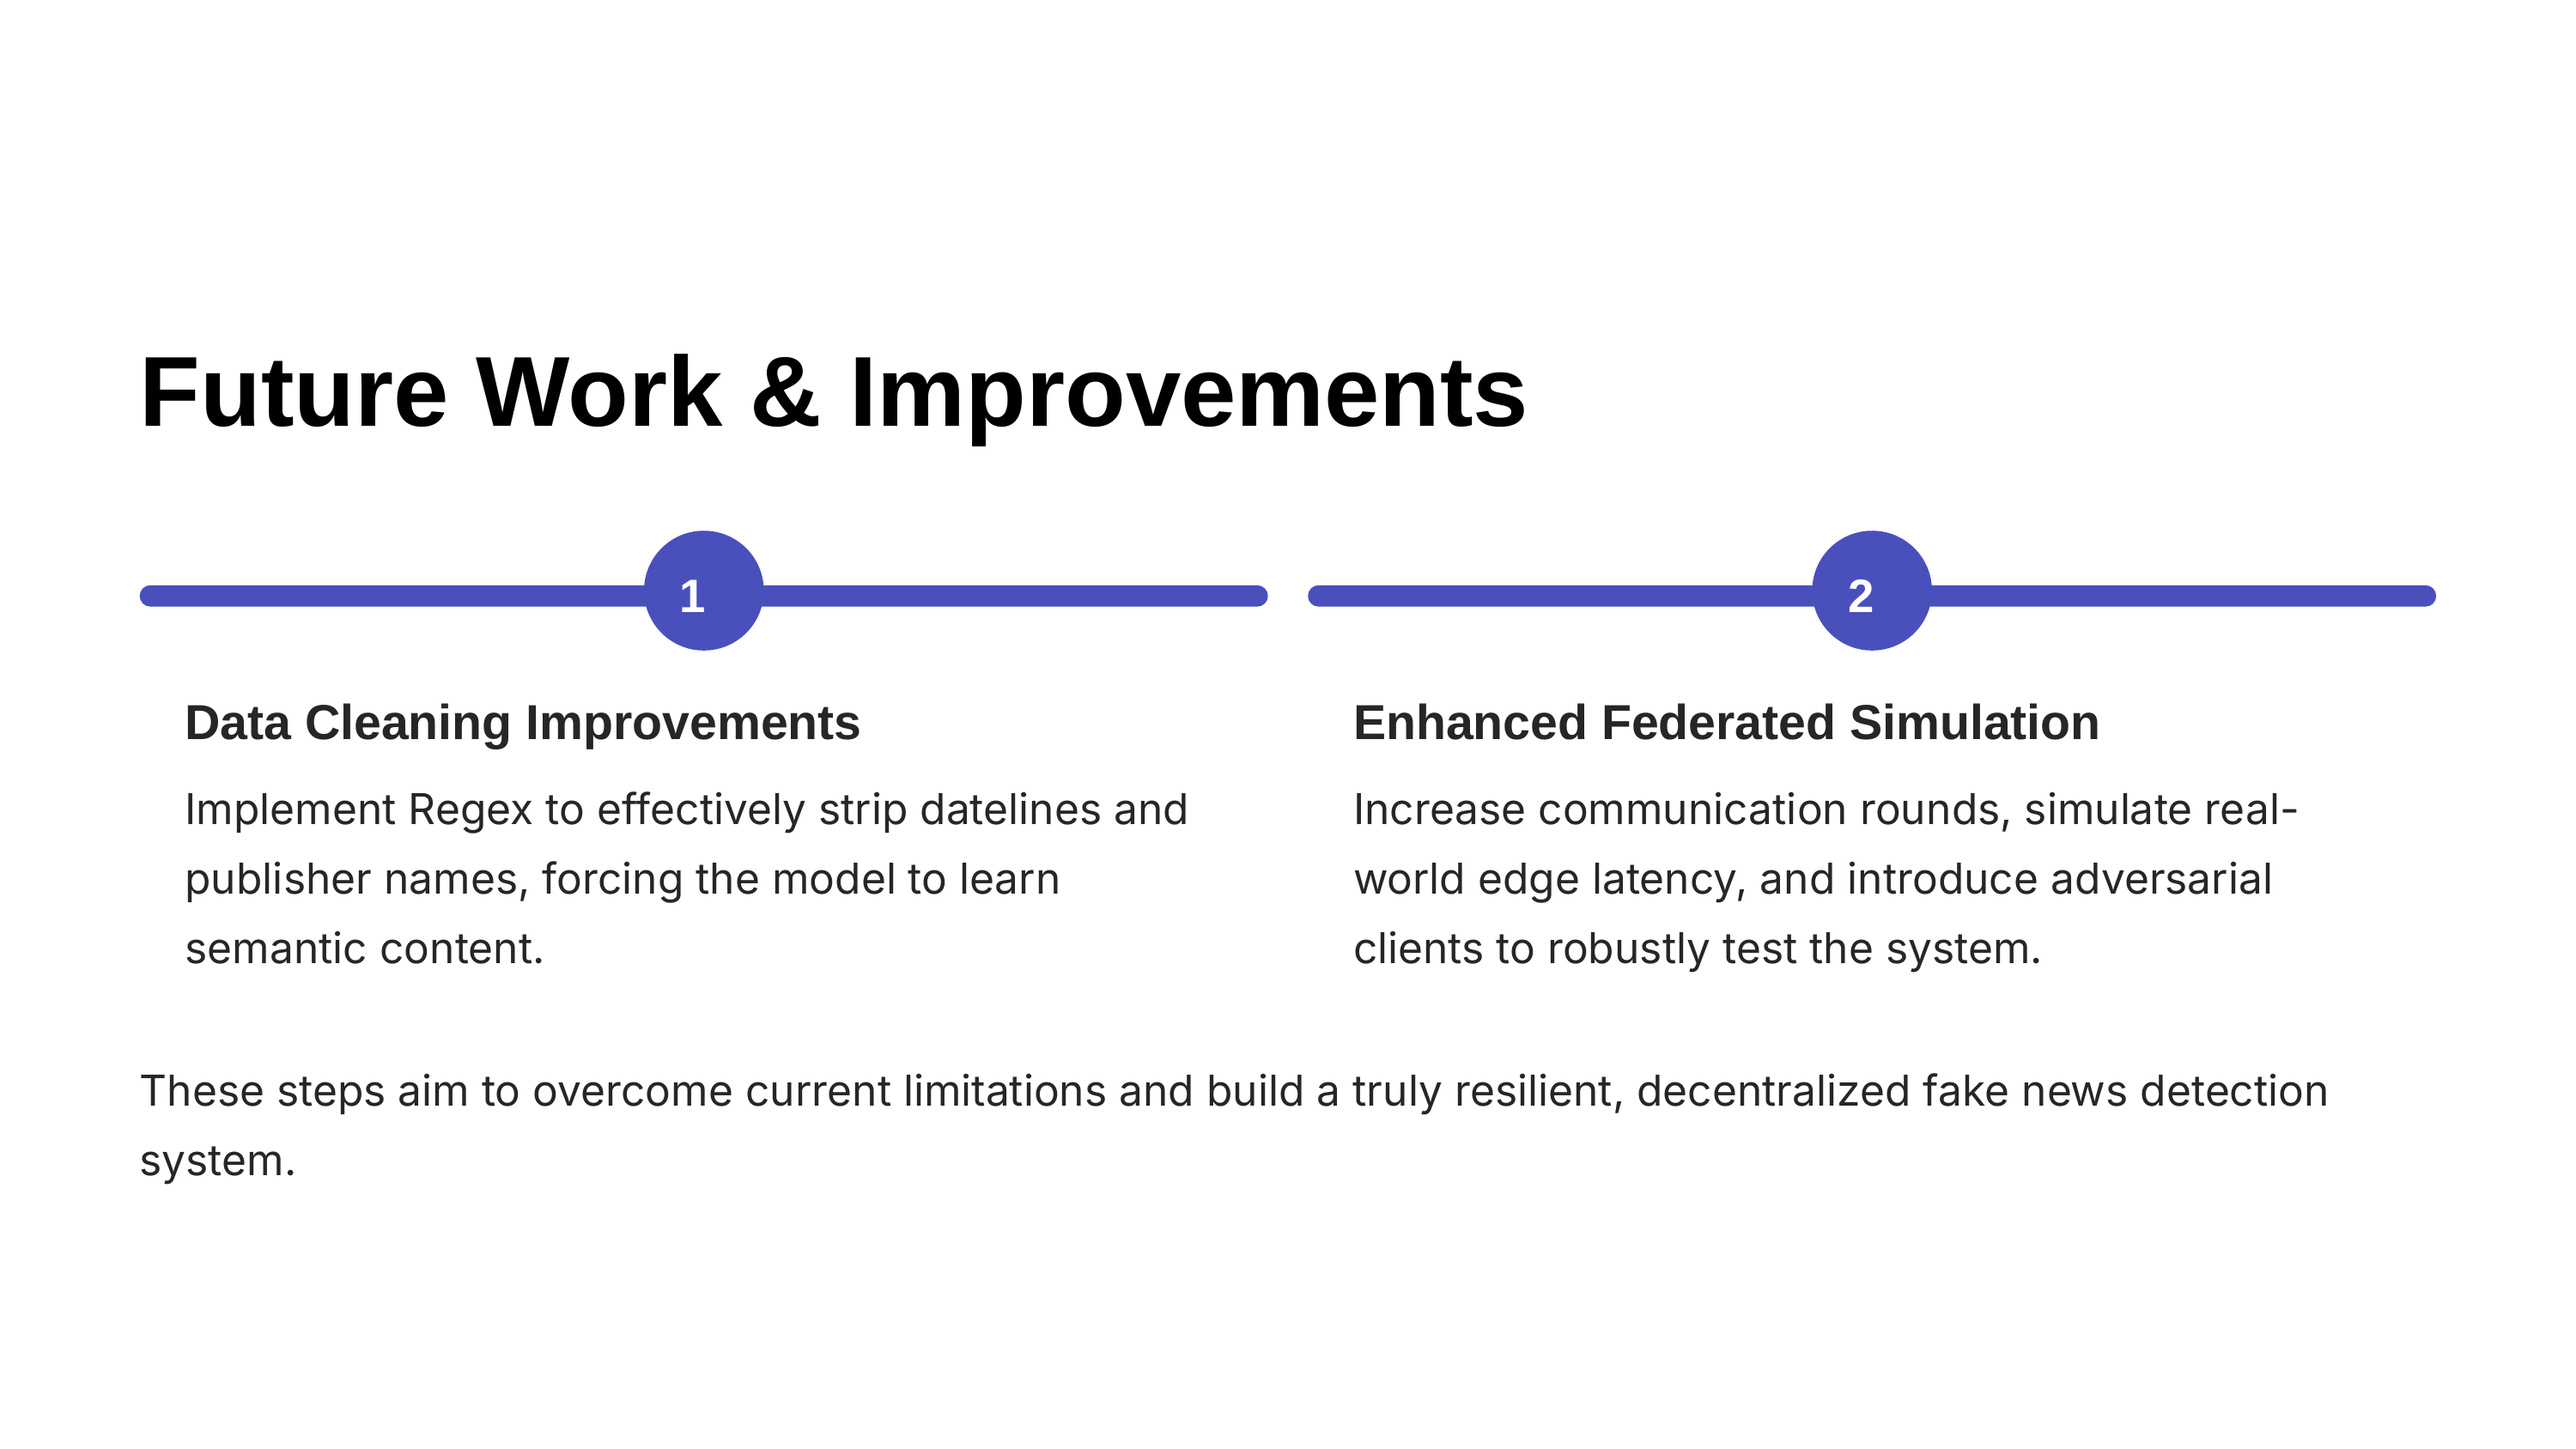

Future Work & Improvements

1
2

Data Cleaning Improvements
Enhanced Federated Simulation
Implement Regex to effectively strip datelines and publisher names, forcing the model to learn semantic content.
Increase communication rounds, simulate real-world edge latency, and introduce adversarial clients to robustly test the system.
These steps aim to overcome current limitations and build a truly resilient, decentralized fake news detection system.